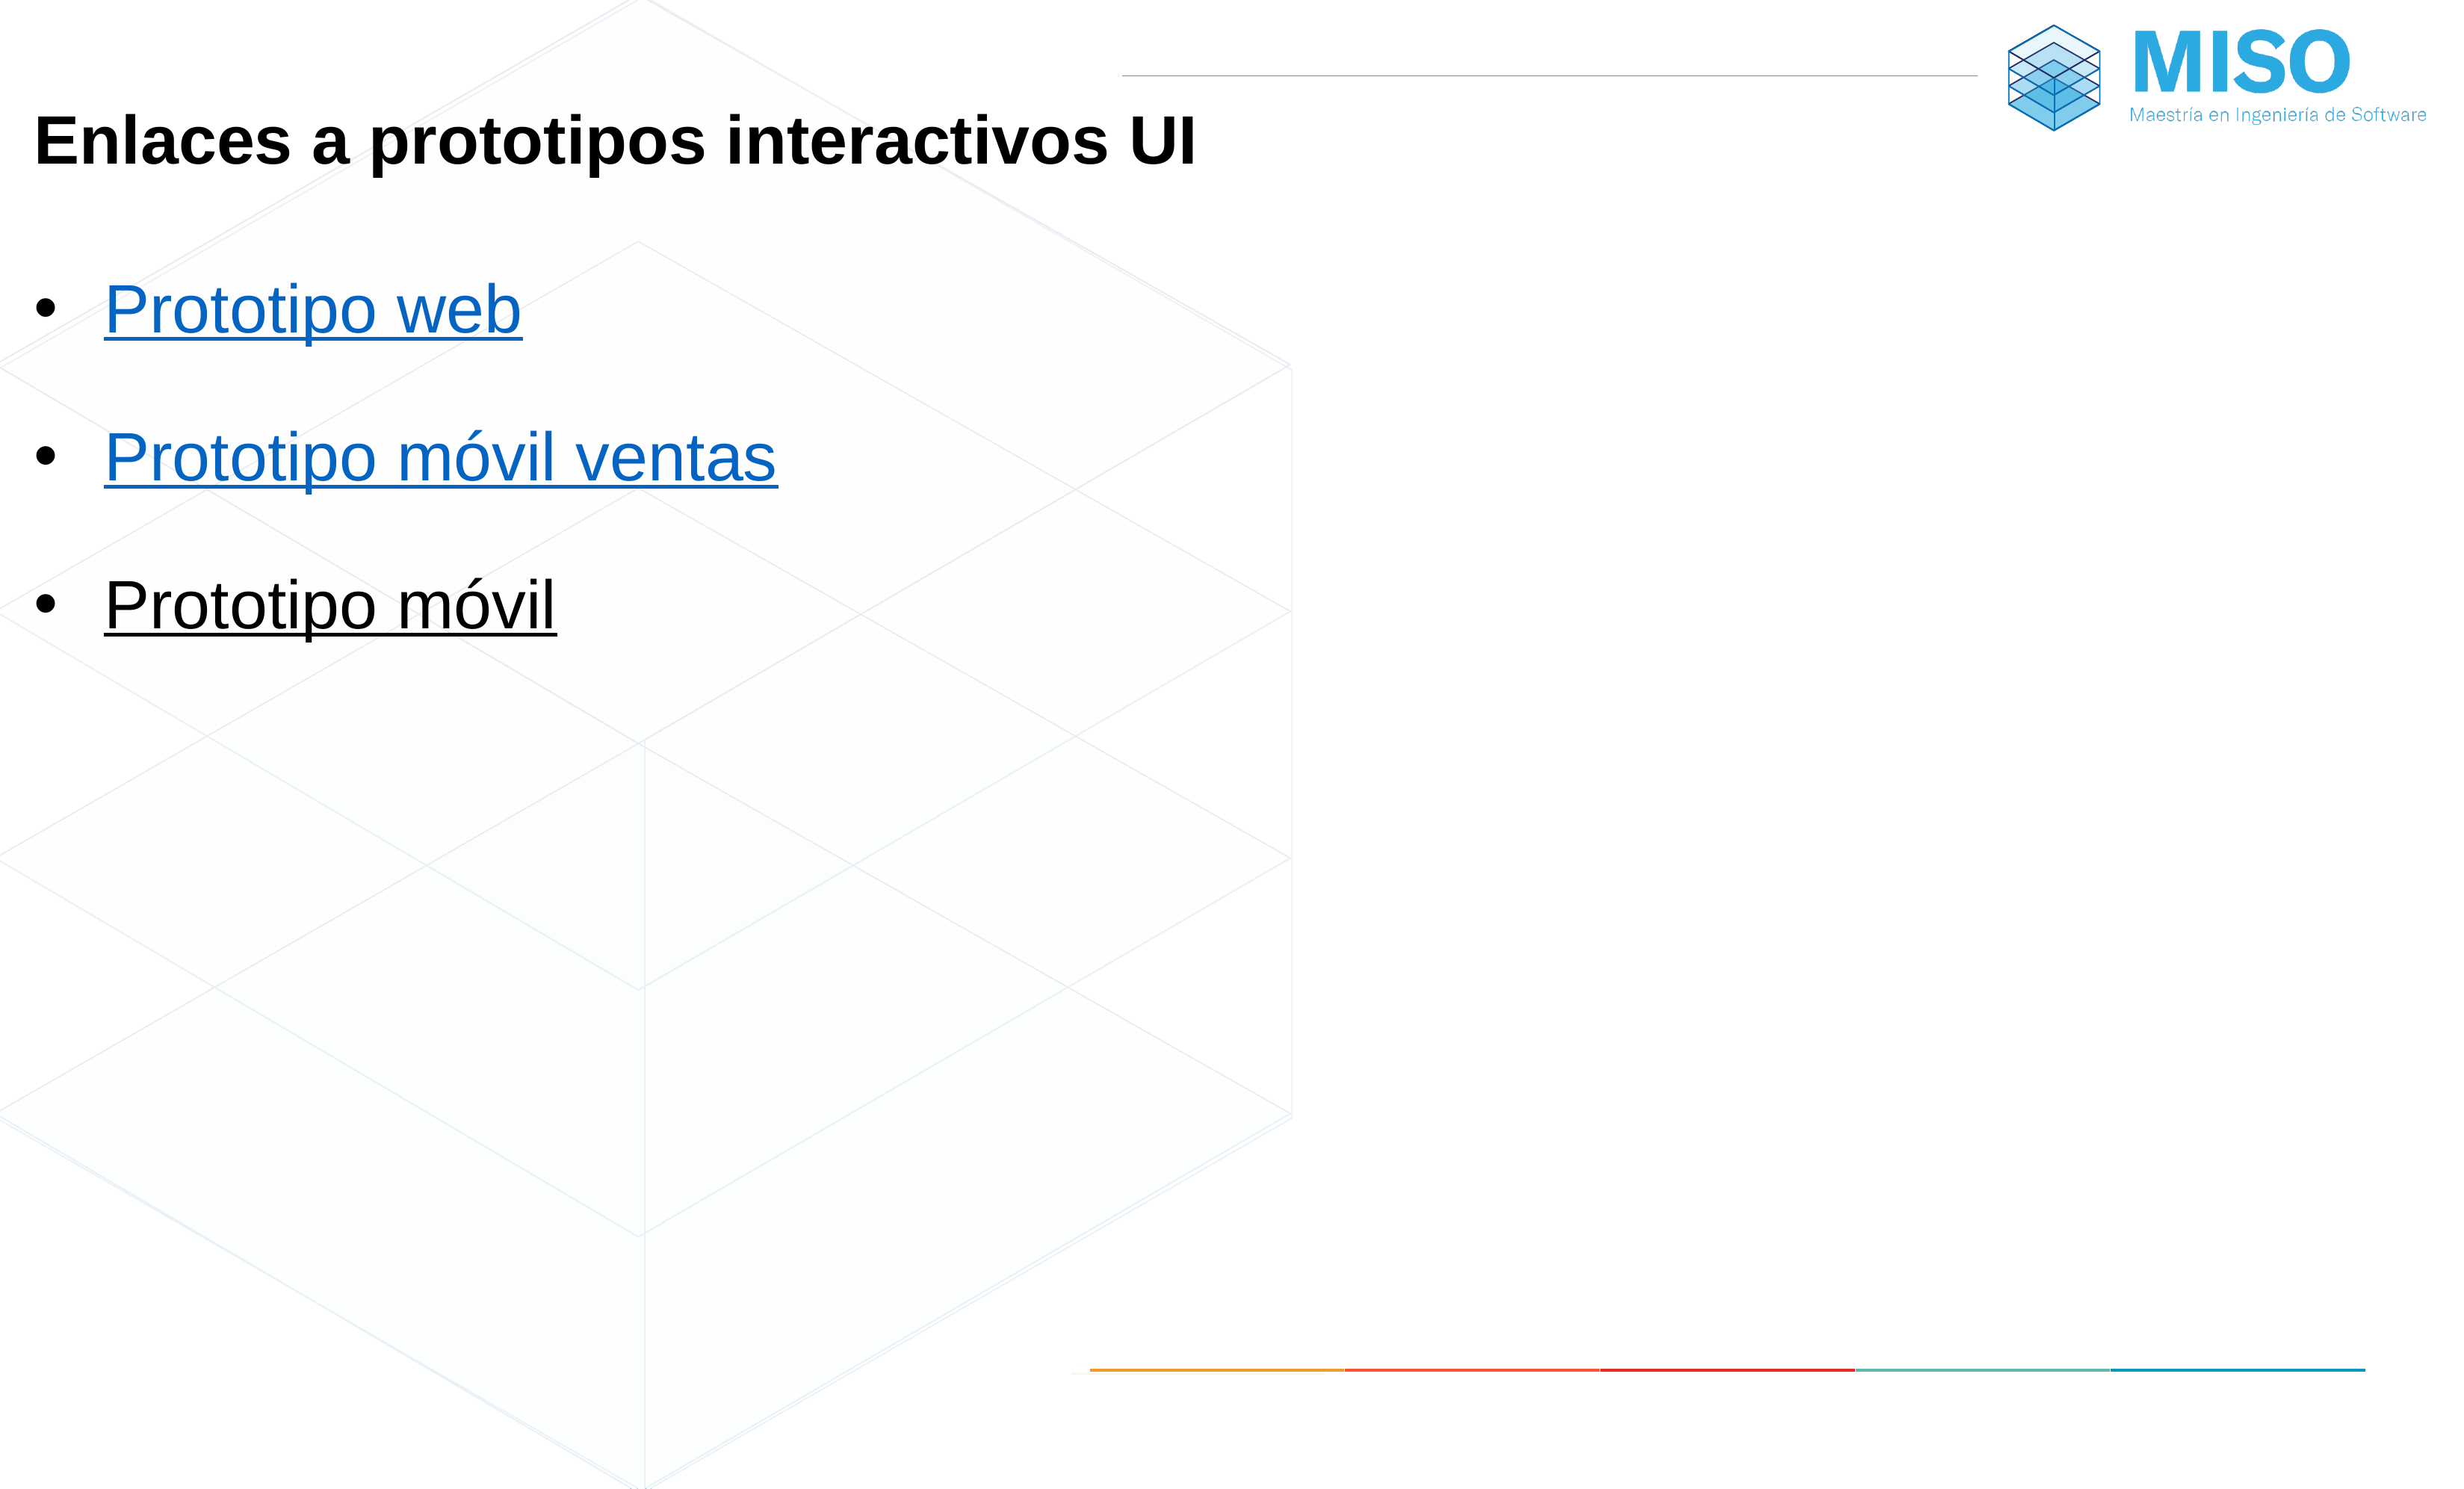

# Enlaces a prototipos interactivos UI
Prototipo web

Prototipo móvil ventas

Prototipo móvil